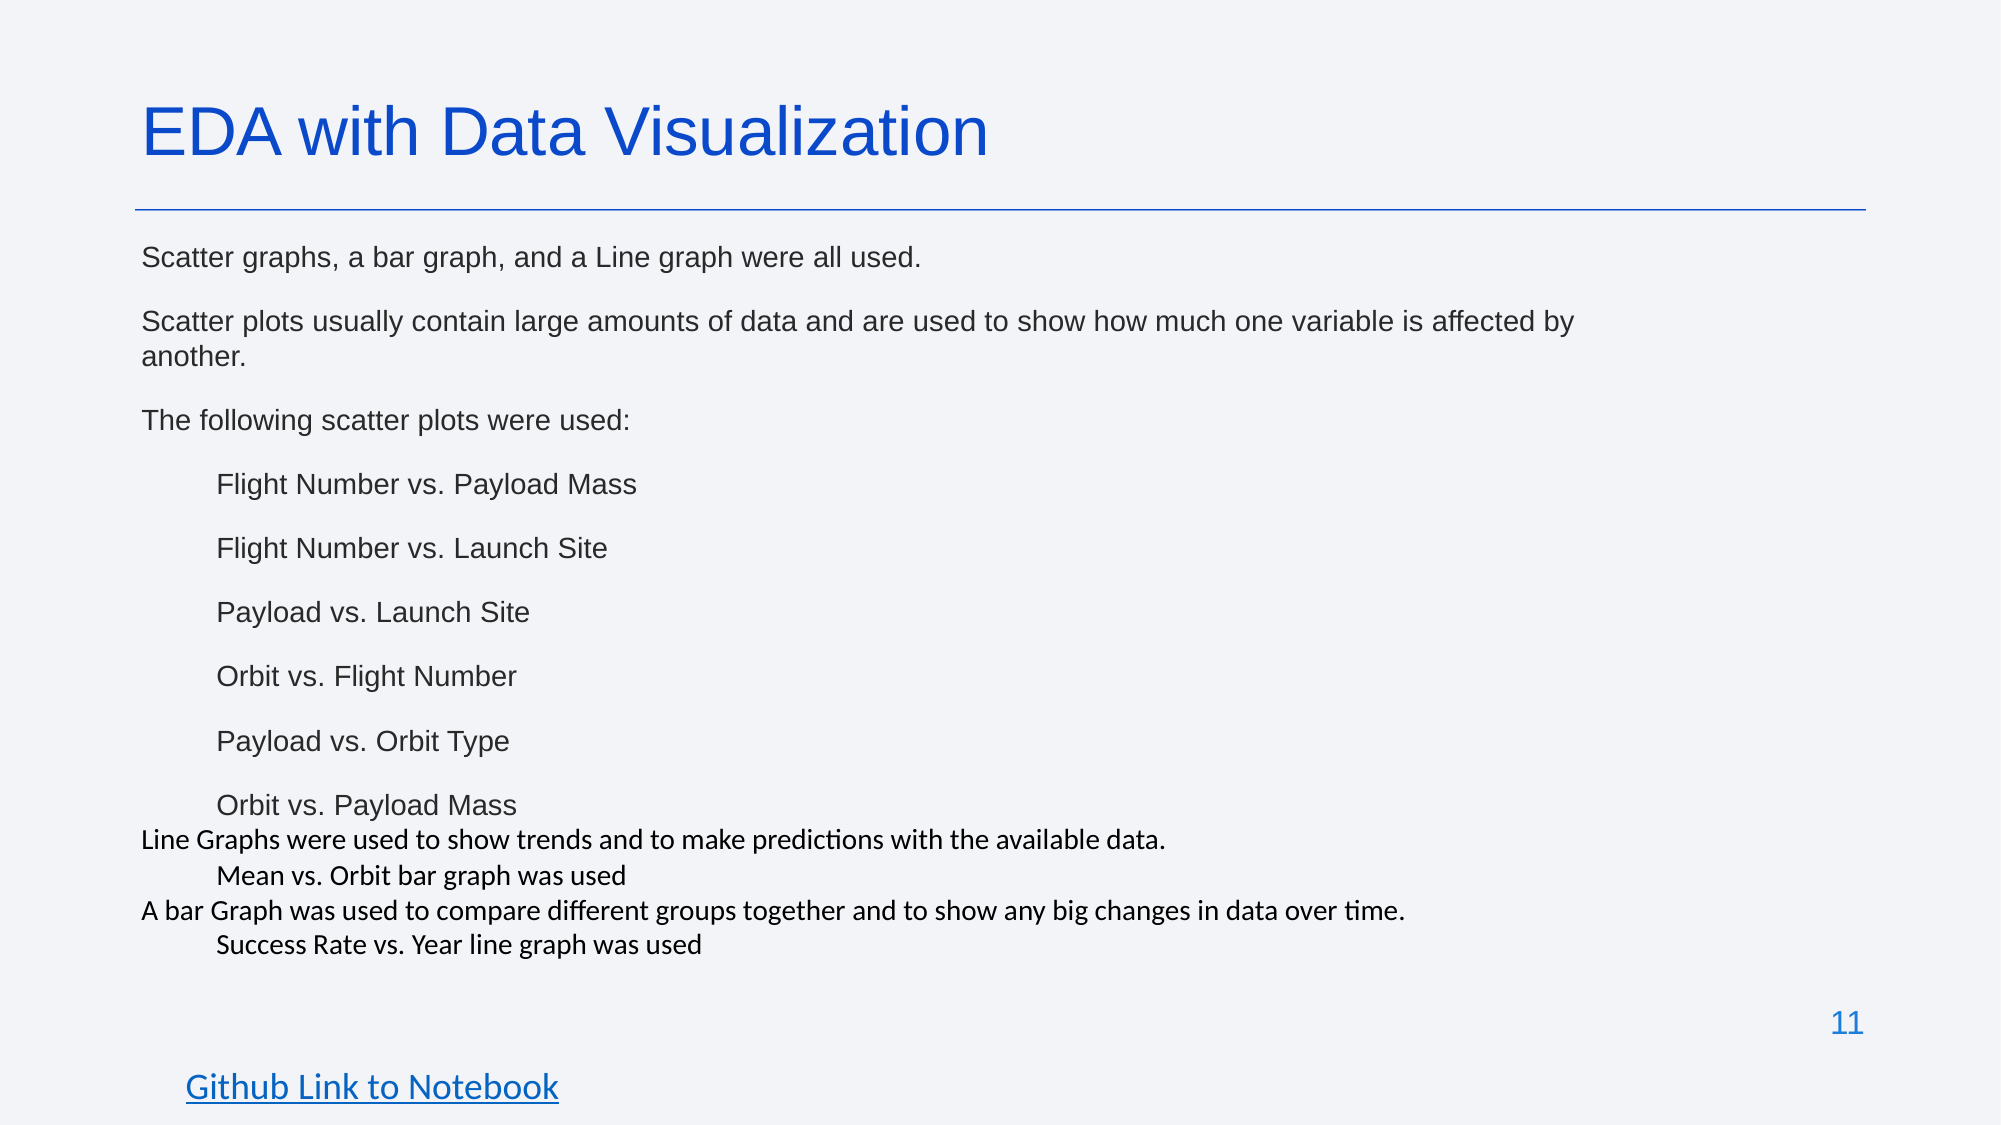

EDA with Data Visualization
Scatter graphs, a bar graph, and a Line graph were all used.
Scatter plots usually contain large amounts of data and are used to show how much one variable is affected by another.
The following scatter plots were used:
Flight Number vs. Payload Mass
Flight Number vs. Launch Site
Payload vs. Launch Site
Orbit vs. Flight Number
Payload vs. Orbit Type
Orbit vs. Payload Mass
Line Graphs were used to show trends and to make predictions with the available data.
Mean vs. Orbit bar graph was used
A bar Graph was used to compare different groups together and to show any big changes in data over time.
Success Rate vs. Year line graph was used
11
Github Link to Notebook